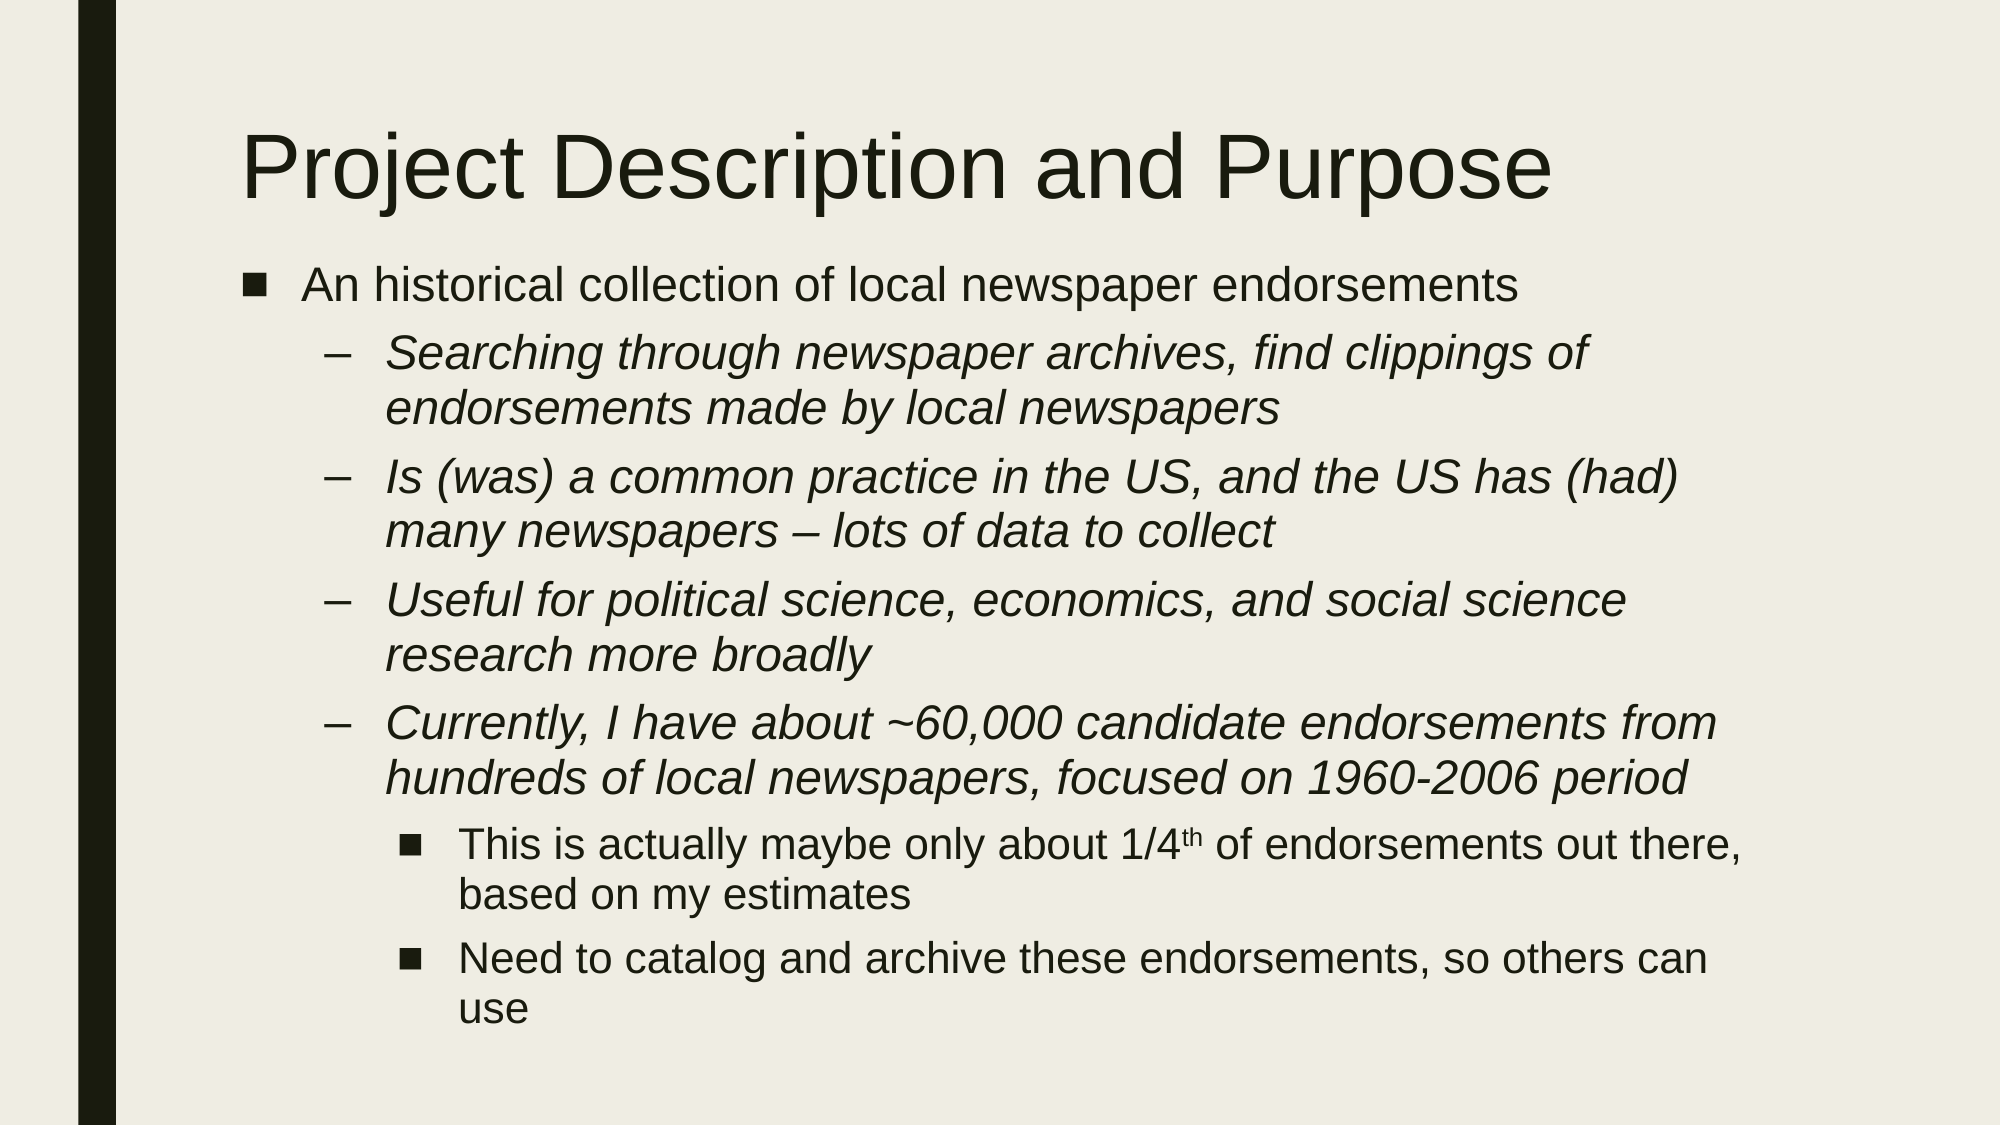

# Project Description and Purpose
An historical collection of local newspaper endorsements
Searching through newspaper archives, find clippings of endorsements made by local newspapers
Is (was) a common practice in the US, and the US has (had) many newspapers – lots of data to collect
Useful for political science, economics, and social science research more broadly
Currently, I have about ~60,000 candidate endorsements from hundreds of local newspapers, focused on 1960-2006 period
This is actually maybe only about 1/4th of endorsements out there, based on my estimates
Need to catalog and archive these endorsements, so others can use